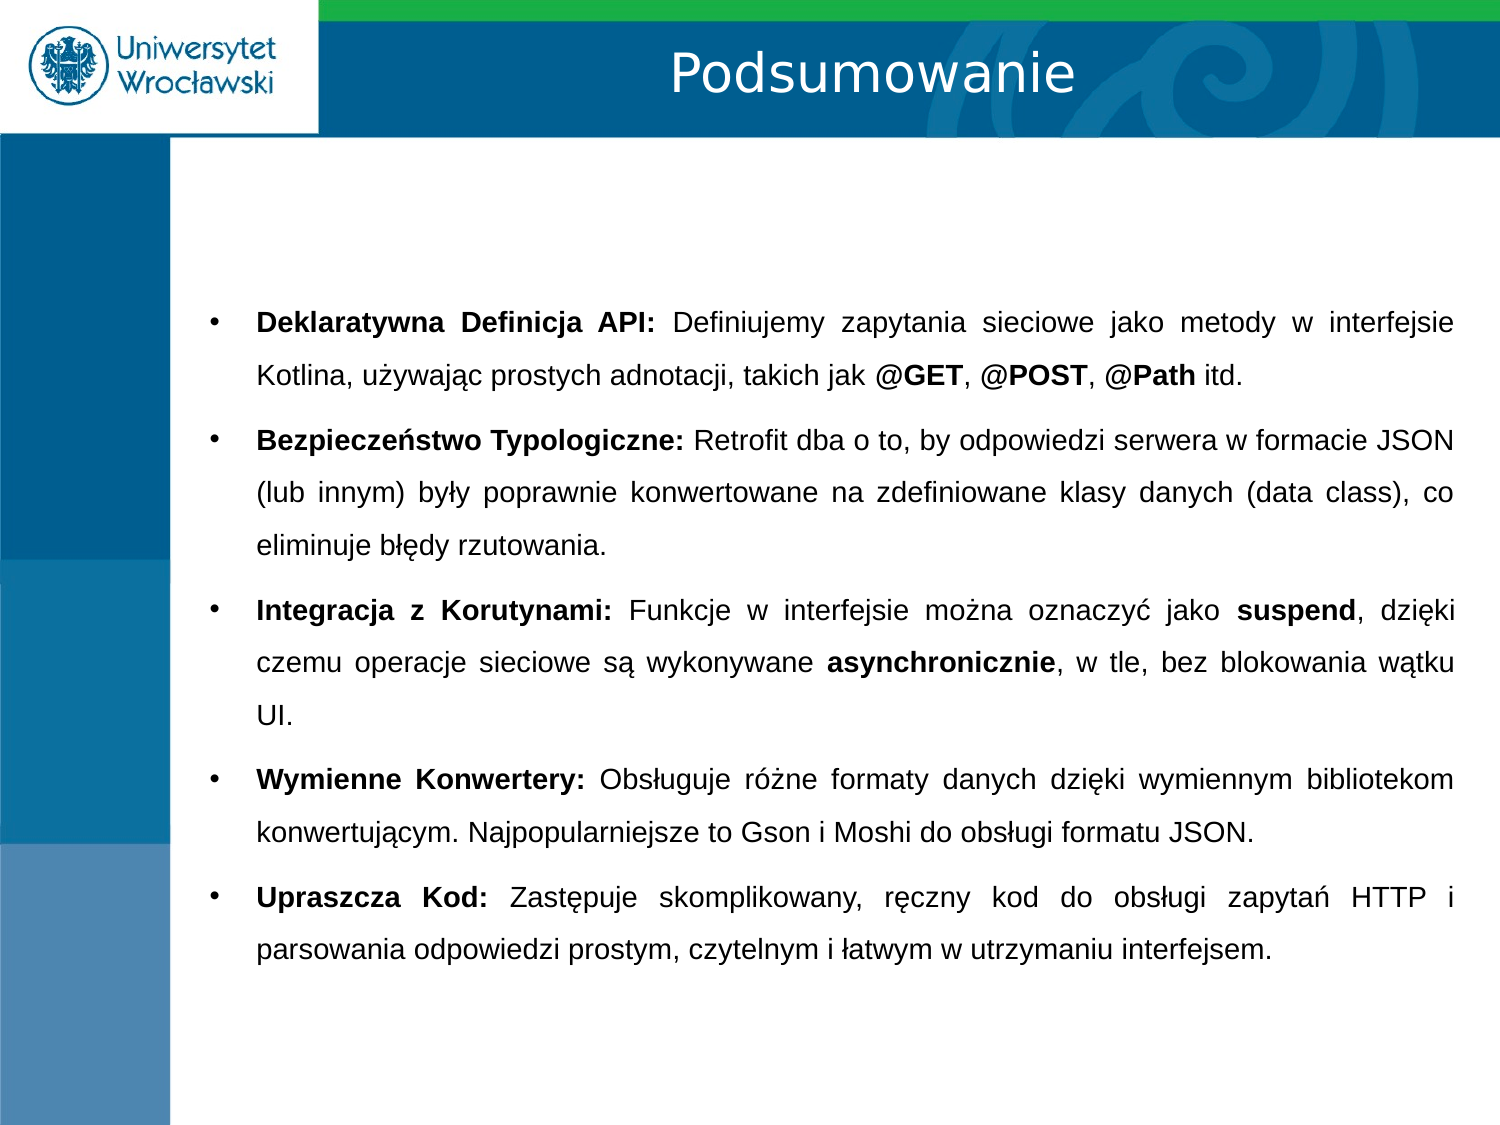

Podsumowanie
Deklaratywna Definicja API: Definiujemy zapytania sieciowe jako metody w interfejsie Kotlina, używając prostych adnotacji, takich jak @GET, @POST, @Path itd.
Bezpieczeństwo Typologiczne: Retrofit dba o to, by odpowiedzi serwera w formacie JSON (lub innym) były poprawnie konwertowane na zdefiniowane klasy danych (data class), co eliminuje błędy rzutowania.
Integracja z Korutynami: Funkcje w interfejsie można oznaczyć jako suspend, dzięki czemu operacje sieciowe są wykonywane asynchronicznie, w tle, bez blokowania wątku UI.
Wymienne Konwertery: Obsługuje różne formaty danych dzięki wymiennym bibliotekom konwertującym. Najpopularniejsze to Gson i Moshi do obsługi formatu JSON.
Upraszcza Kod: Zastępuje skomplikowany, ręczny kod do obsługi zapytań HTTP i parsowania odpowiedzi prostym, czytelnym i łatwym w utrzymaniu interfejsem.